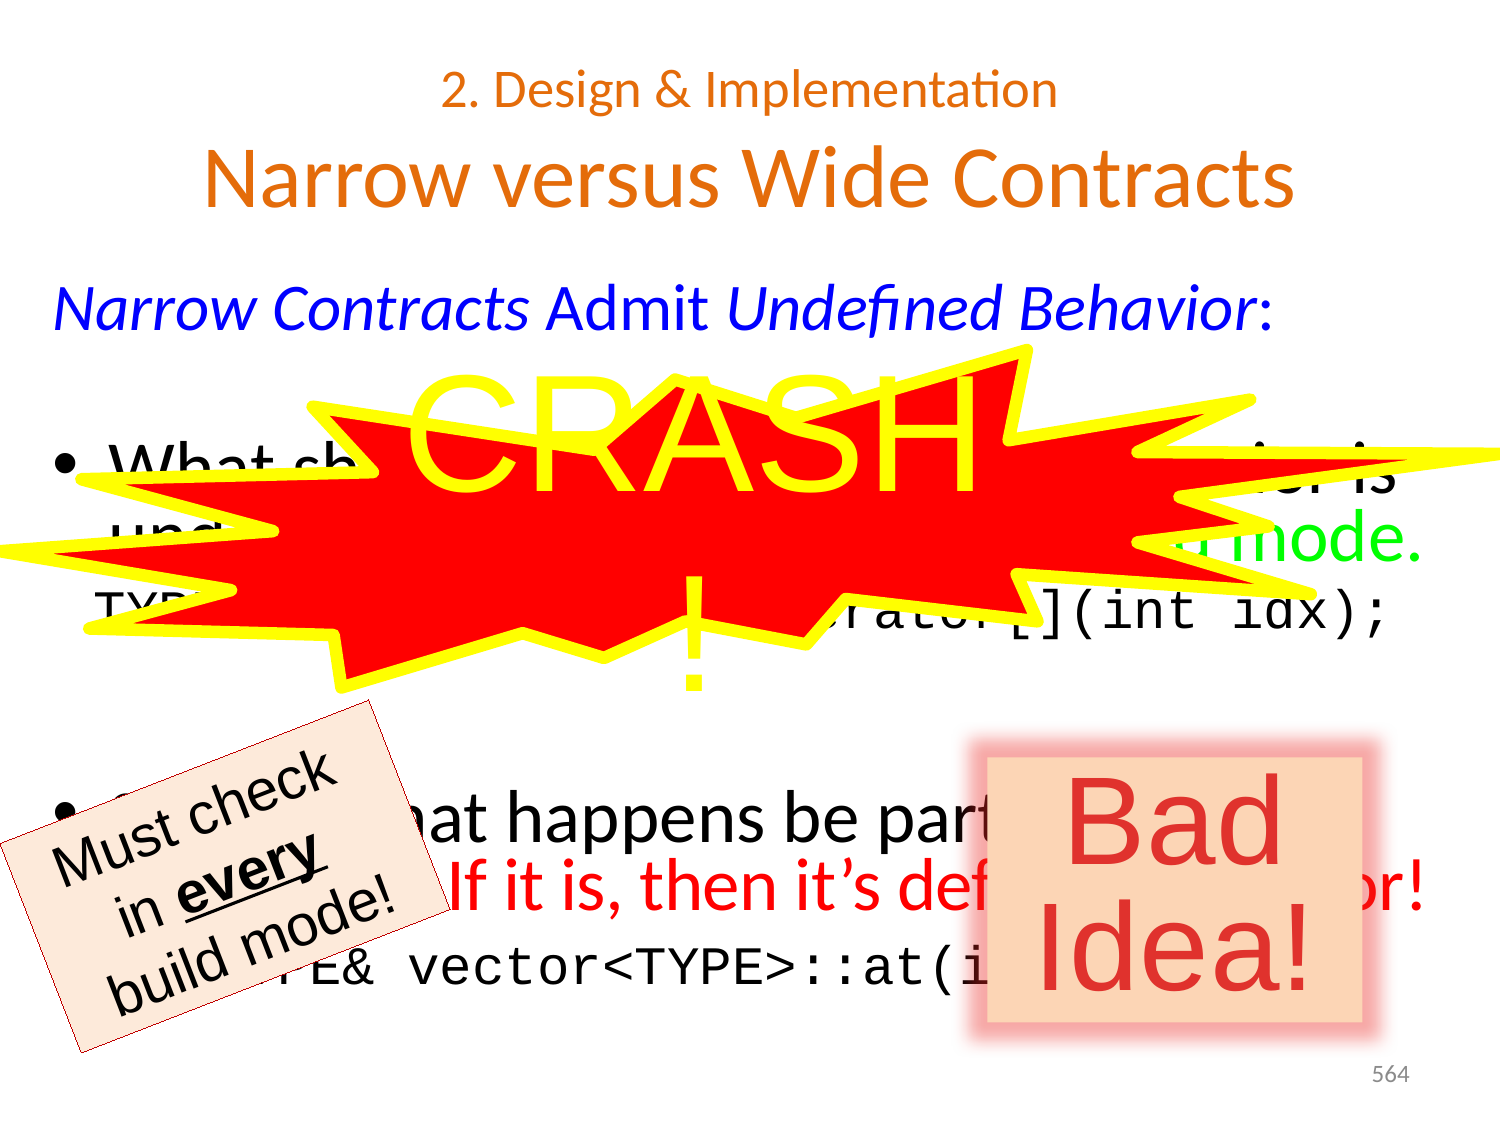

# 2. Design & Implementation Narrow versus Wide Contracts
Narrow Contracts Admit Undefined Behavior:

What should happen when the behavior is undefined?   It depends on the build mode.
TYPE& vector<TYPE>::operator[](int idx);
Should what happens be part of the contract?   If it is, then it’s defined behavior!
    TYPE& vector<TYPE>::at(int idx);

CRASH!
Bad Idea!
Must check
in every
build mode!
564